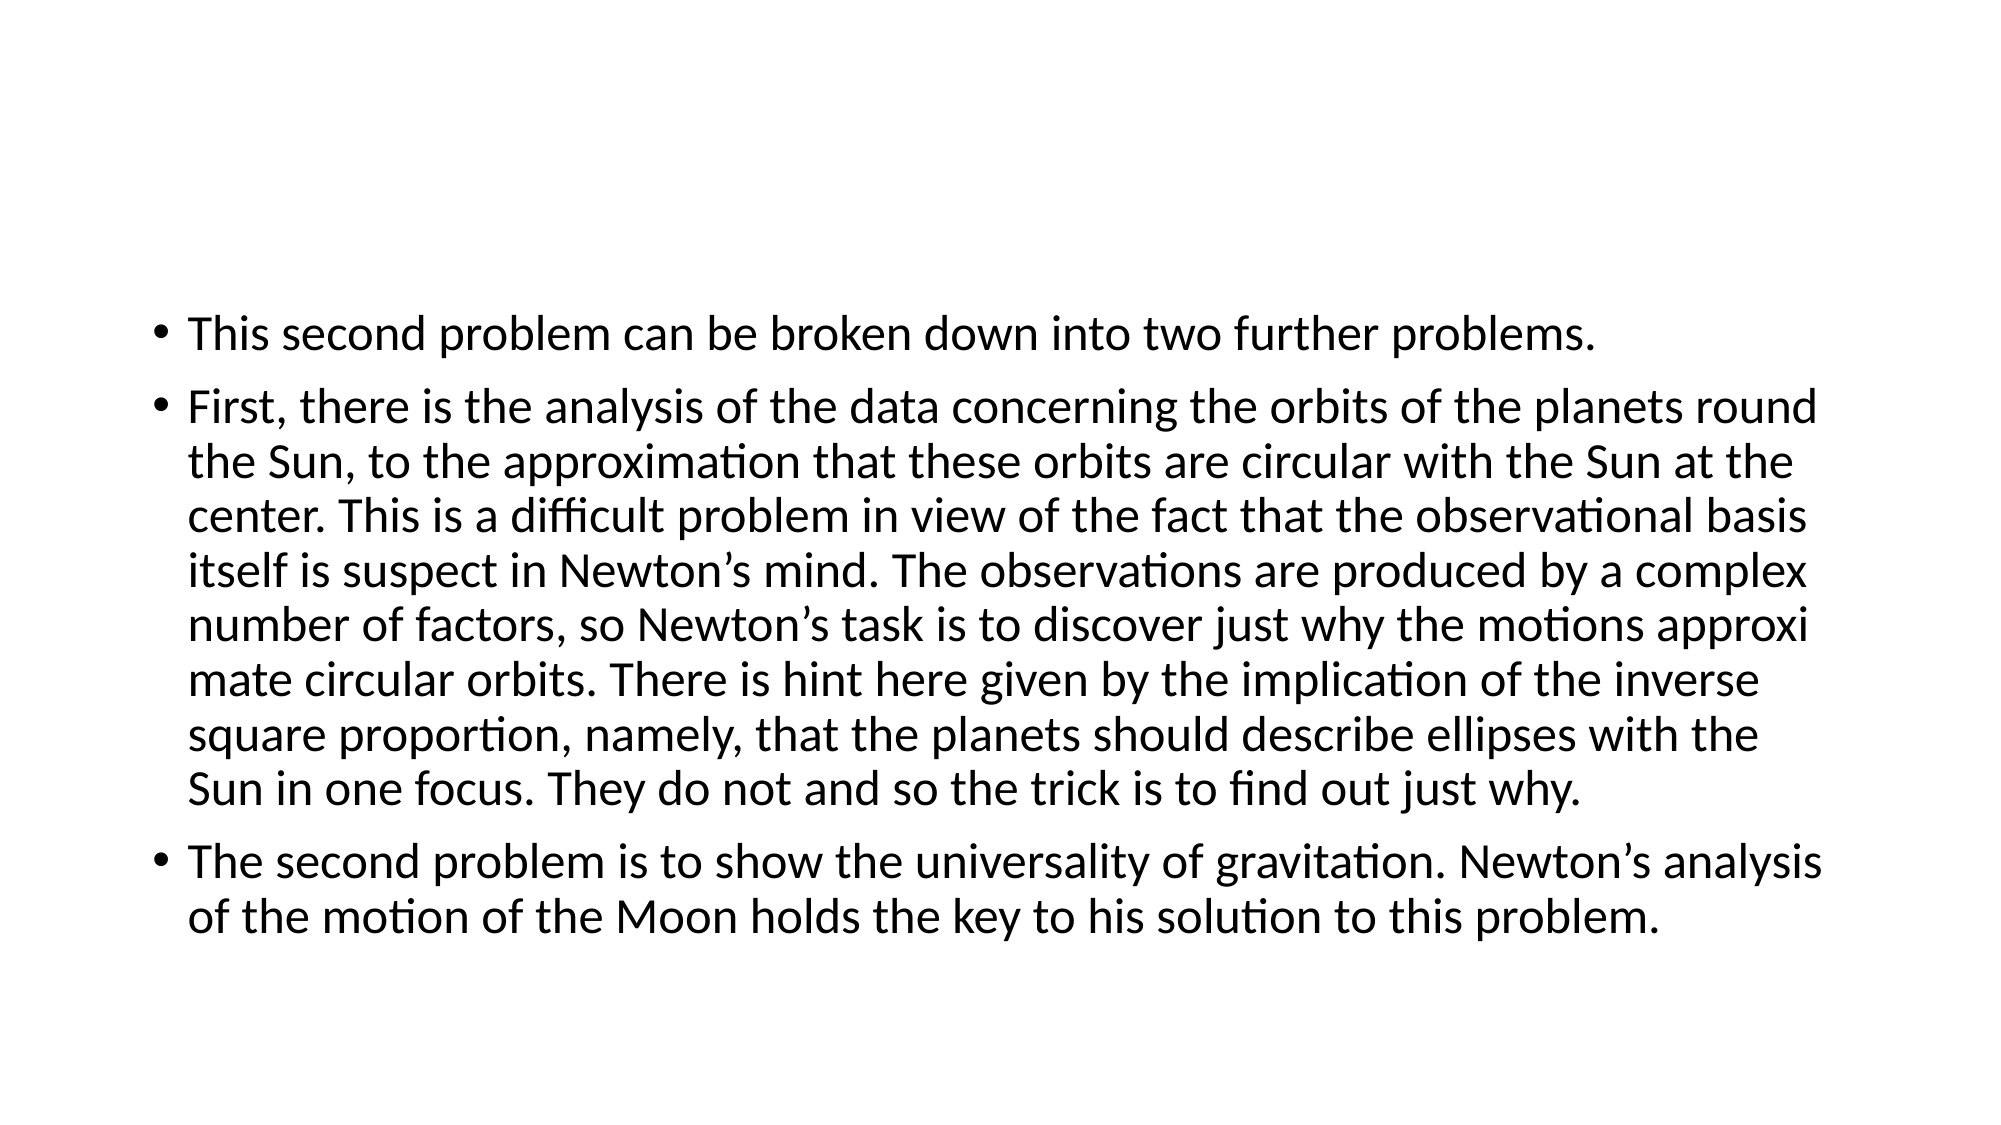

#
This second problem can be broken down into two further problems.
First, there is the analysis of the data concerning the orbits of the planets round the Sun, to the approximation that these orbits are circular with the Sun at the center. This is a difficult problem in view of the fact that the observational basis itself is suspect in Newton’s mind. The observations are produced by a complex number of factors, so Newton’s task is to discover just why the motions approxi­mate circular orbits. There is hint here given by the implication of the inverse square proportion, namely, that the planets should describe ellipses with the Sun in one focus. They do not and so the trick is to find out just why.
The second problem is to show the universality of gravitation. Newton’s analysis of the motion of the Moon holds the key to his solution to this problem.